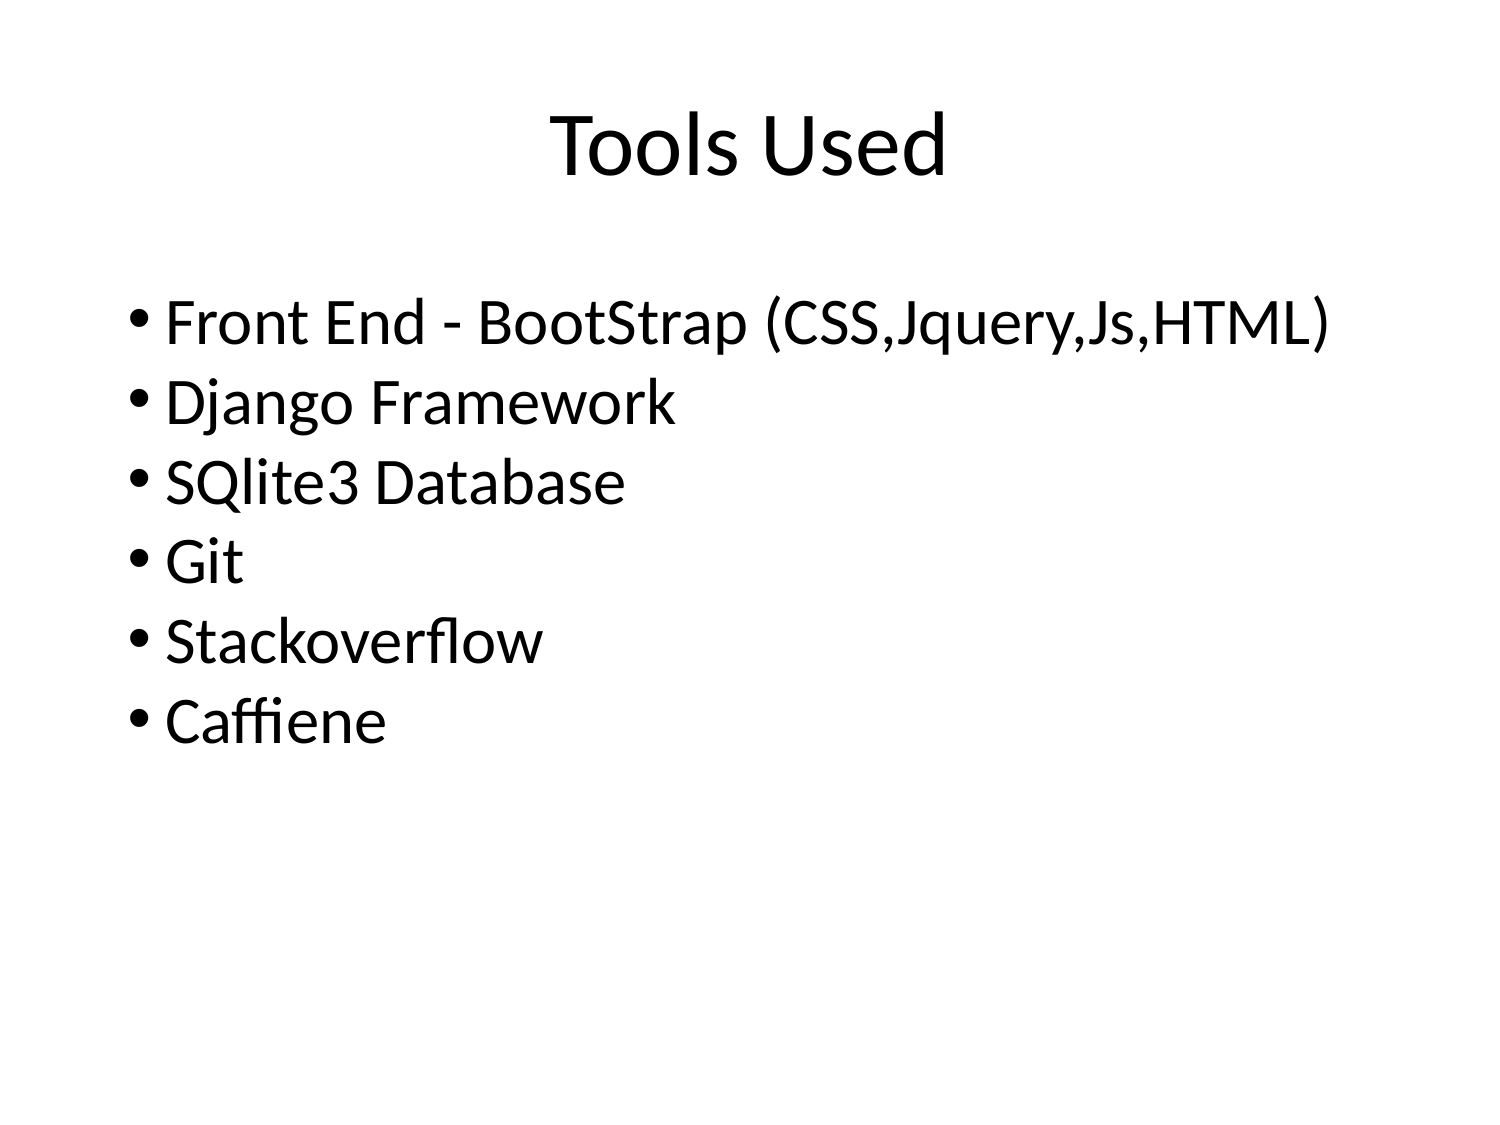

# Tools Used
Front End - BootStrap (CSS,Jquery,Js,HTML)
Django Framework
SQlite3 Database
Git
Stackoverflow
Caffiene